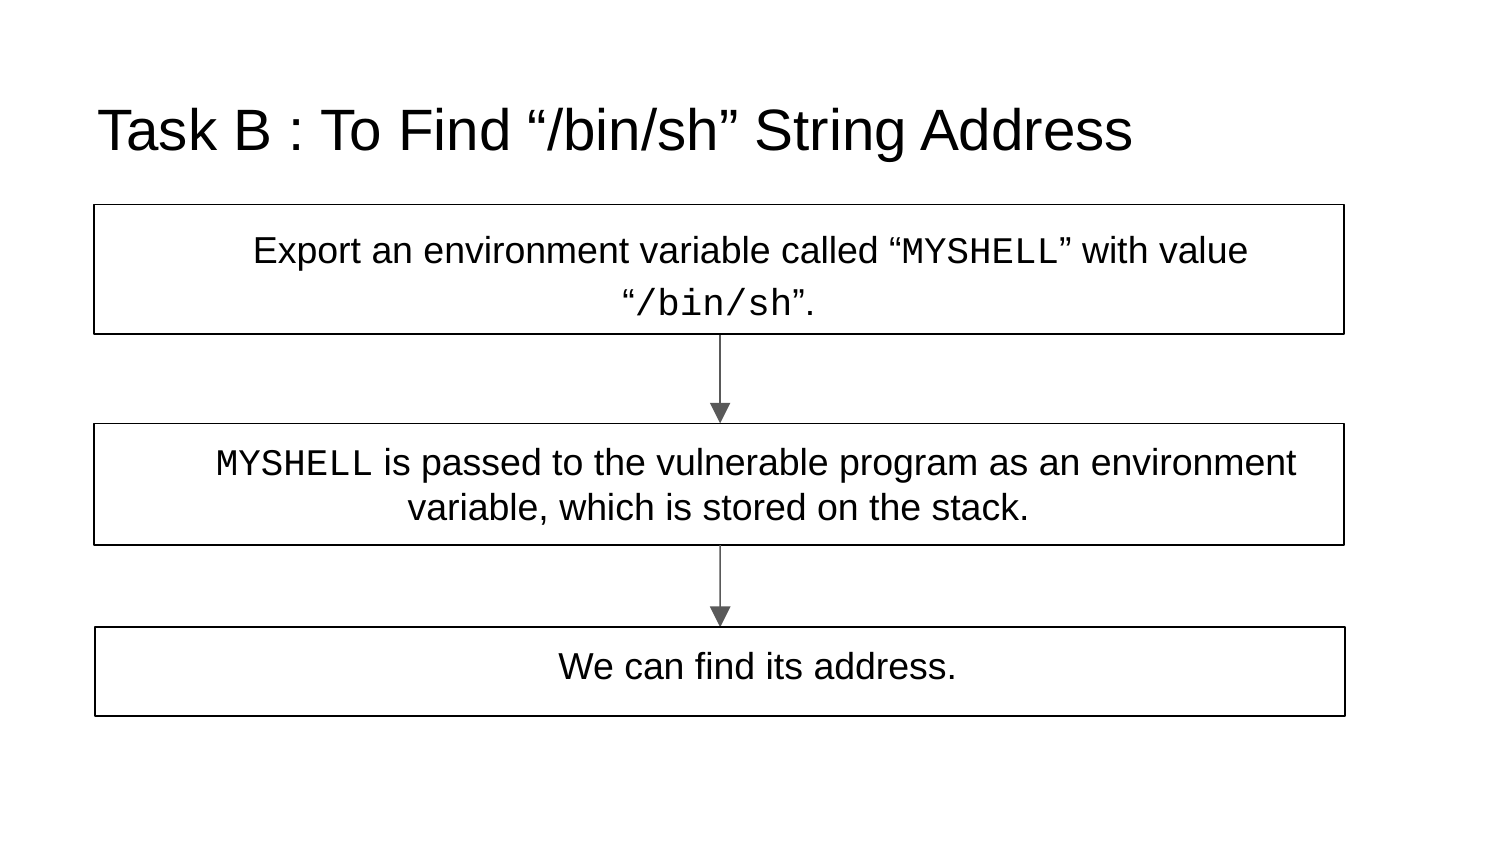

# Task B : To Find “/bin/sh” String Address
Export an environment variable called “MYSHELL” with value “/bin/sh”.
MYSHELL is passed to the vulnerable program as an environment variable, which is stored on the stack.
We can find its address.